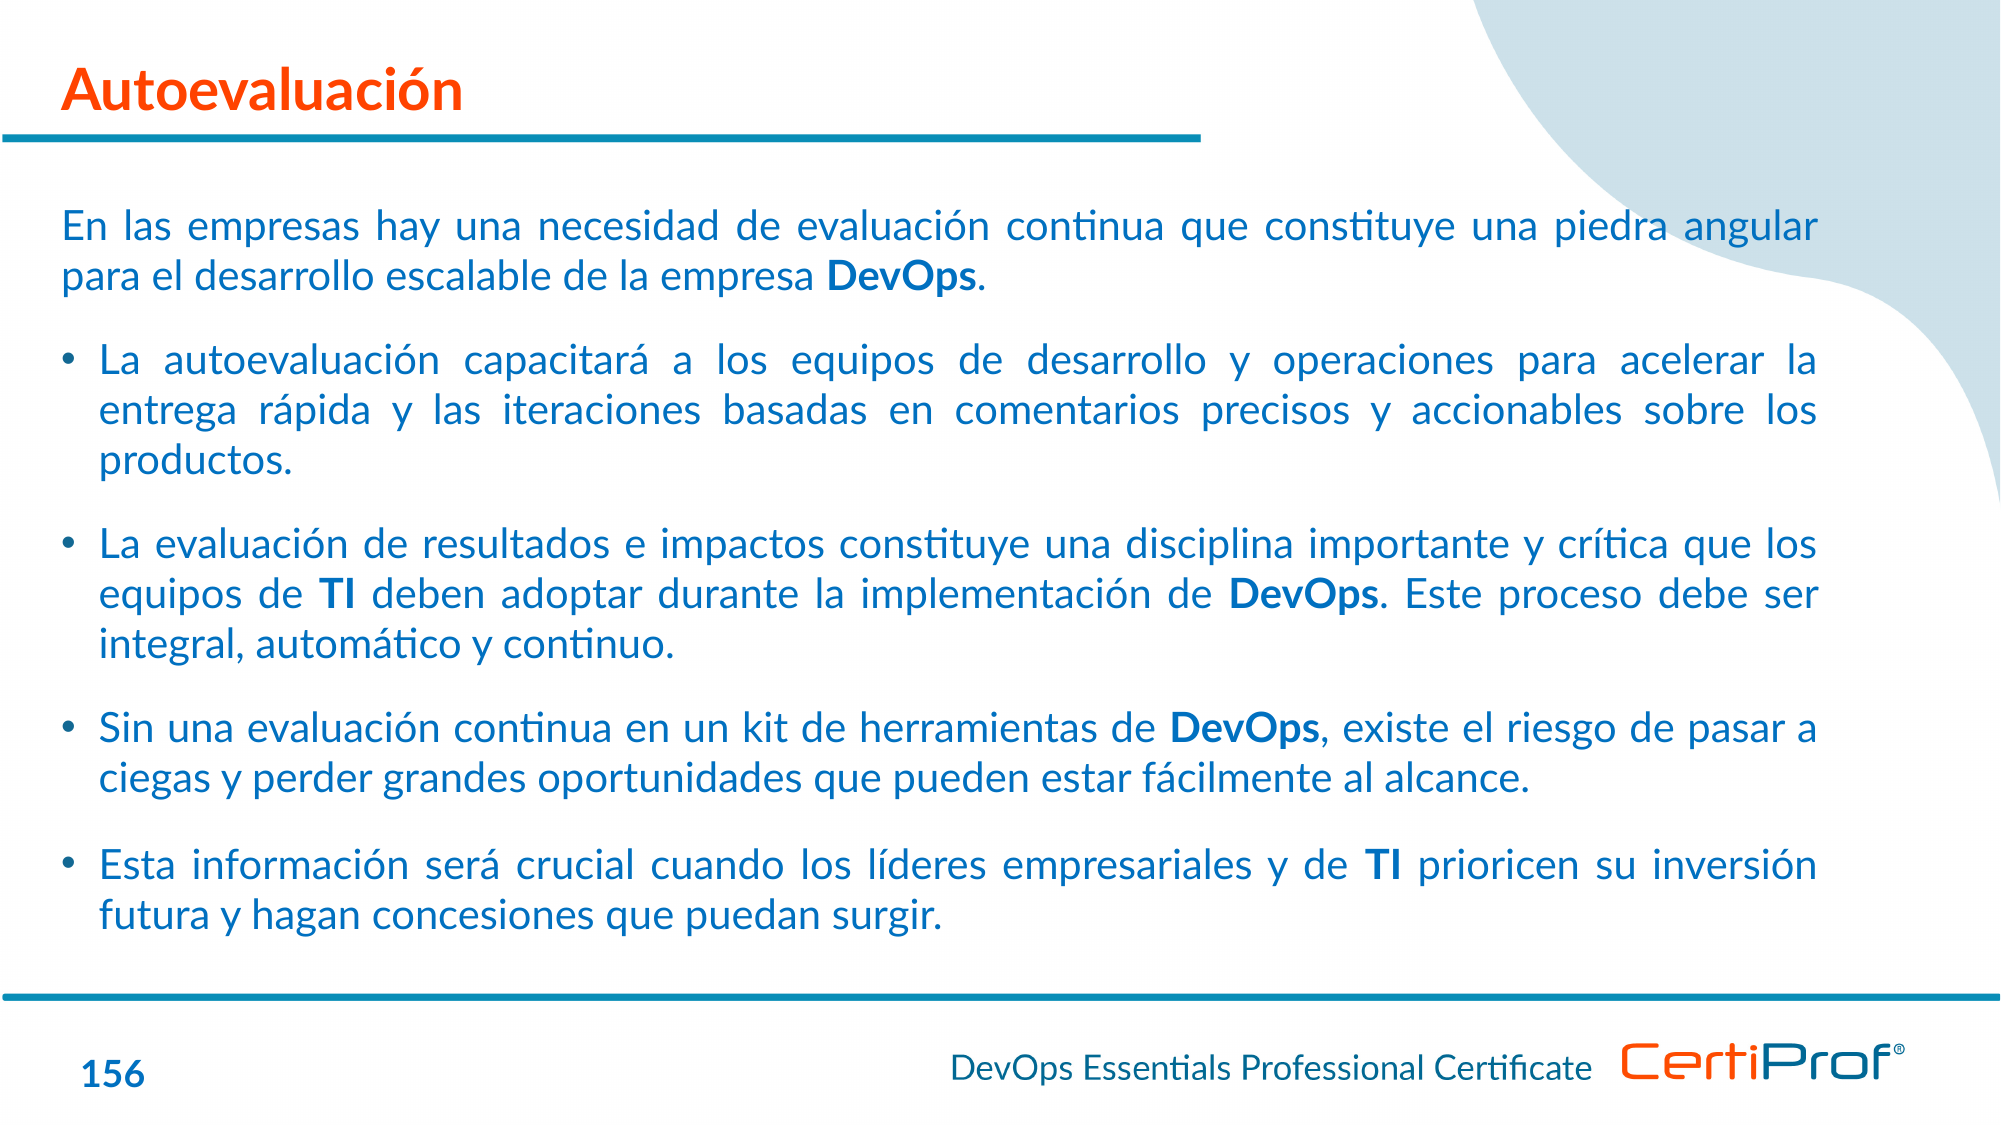

Autoevaluación
En las empresas hay una necesidad de evaluación continua que constituye una piedra angular para el desarrollo escalable de la empresa DevOps.

La autoevaluación capacitará a los equipos de desarrollo y operaciones para acelerar la entrega rápida y las iteraciones basadas en comentarios precisos y accionables sobre los productos.

La evaluación de resultados e impactos constituye una disciplina importante y crítica que los equipos de TI deben adoptar durante la implementación de DevOps. Este proceso debe ser integral, automático y continuo.

Sin una evaluación continua en un kit de herramientas de DevOps, existe el riesgo de pasar a ciegas y perder grandes oportunidades que pueden estar fácilmente al alcance.

Esta información será crucial cuando los líderes empresariales y de TI prioricen su inversión futura y hagan concesiones que puedan surgir.